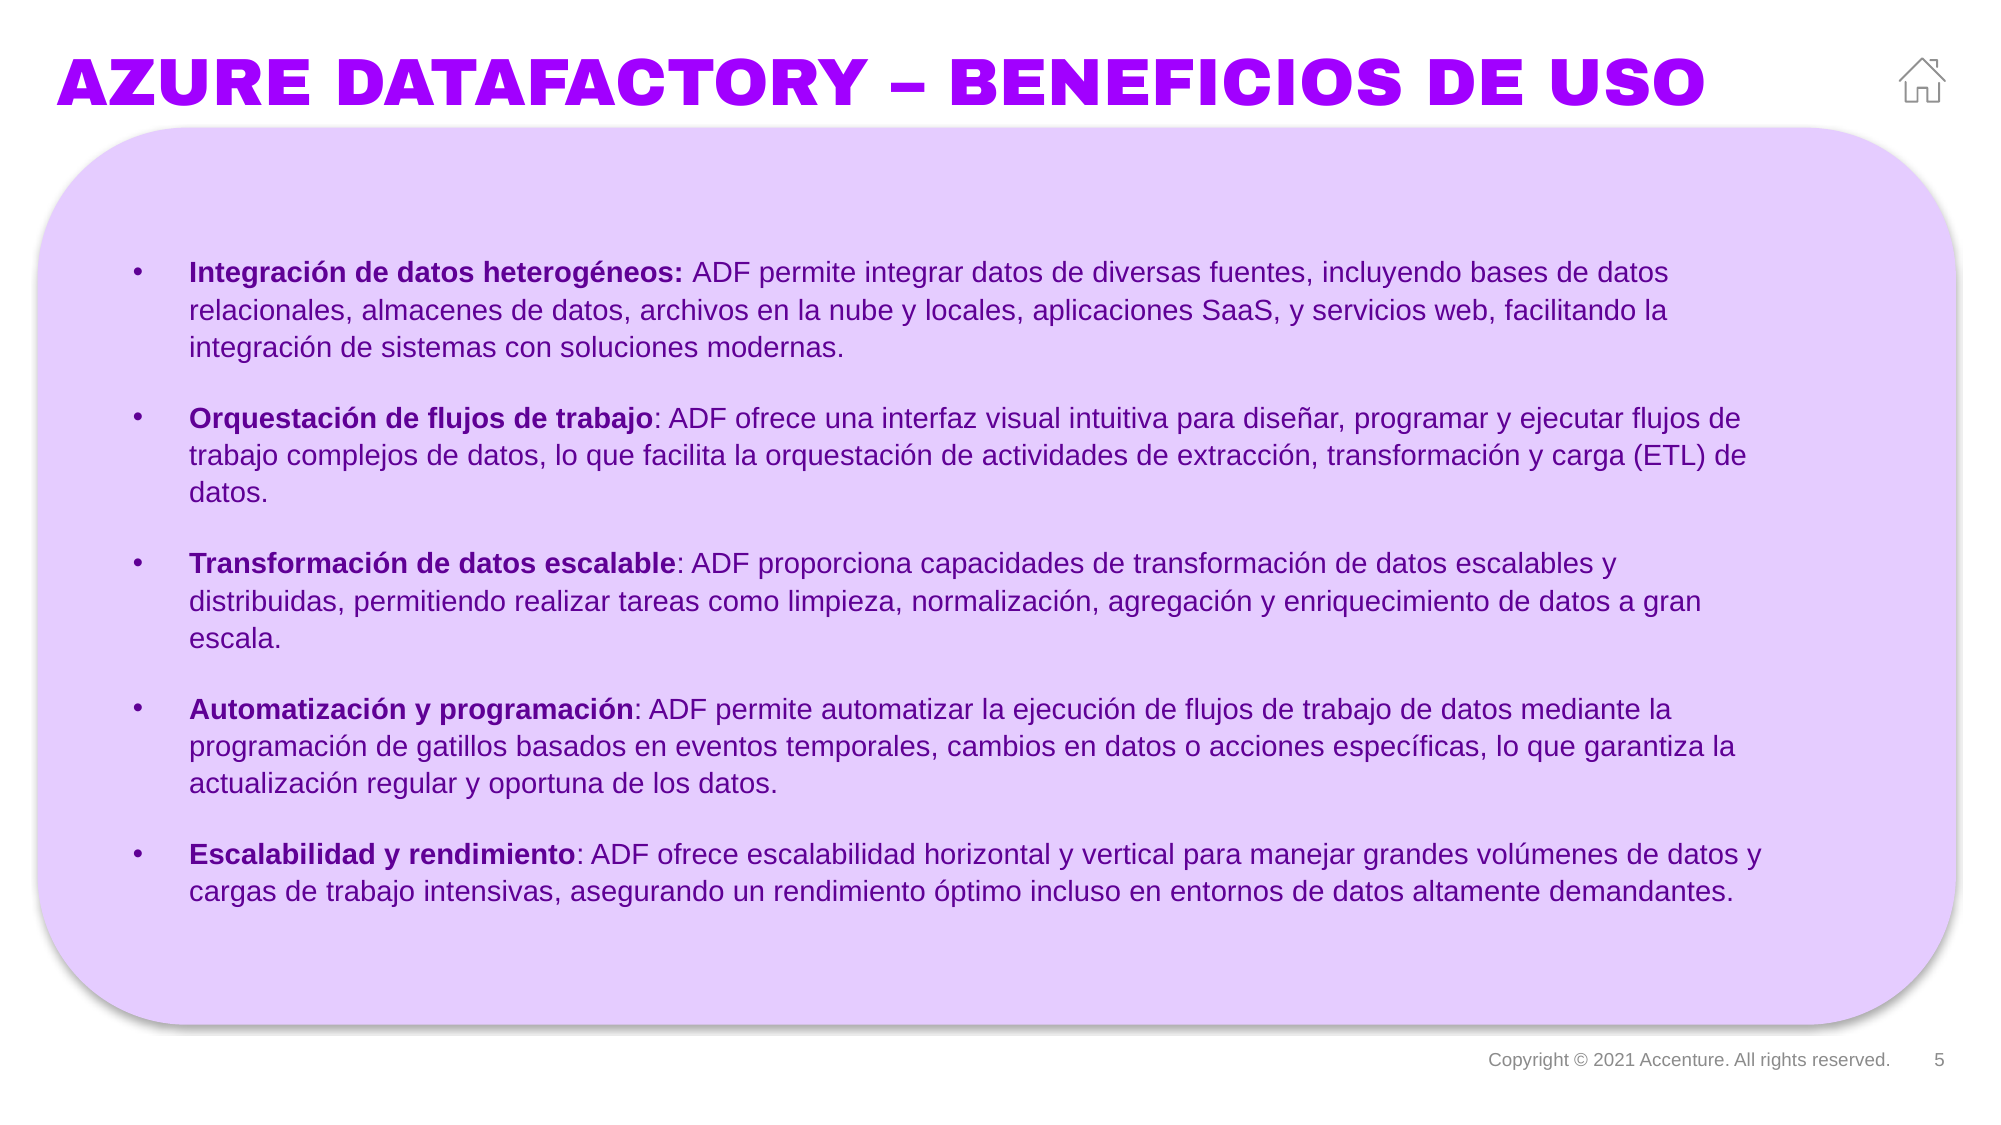

# Azure datafactory – beneficios de uso

Integración de datos heterogéneos: ADF permite integrar datos de diversas fuentes, incluyendo bases de datos relacionales, almacenes de datos, archivos en la nube y locales, aplicaciones SaaS, y servicios web, facilitando la integración de sistemas con soluciones modernas.
Orquestación de flujos de trabajo: ADF ofrece una interfaz visual intuitiva para diseñar, programar y ejecutar flujos de trabajo complejos de datos, lo que facilita la orquestación de actividades de extracción, transformación y carga (ETL) de datos.
Transformación de datos escalable: ADF proporciona capacidades de transformación de datos escalables y distribuidas, permitiendo realizar tareas como limpieza, normalización, agregación y enriquecimiento de datos a gran escala.
Automatización y programación: ADF permite automatizar la ejecución de flujos de trabajo de datos mediante la programación de gatillos basados en eventos temporales, cambios en datos o acciones específicas, lo que garantiza la actualización regular y oportuna de los datos.
Escalabilidad y rendimiento: ADF ofrece escalabilidad horizontal y vertical para manejar grandes volúmenes de datos y cargas de trabajo intensivas, asegurando un rendimiento óptimo incluso en entornos de datos altamente demandantes.

Copyright © 2021 Accenture. All rights reserved.
5